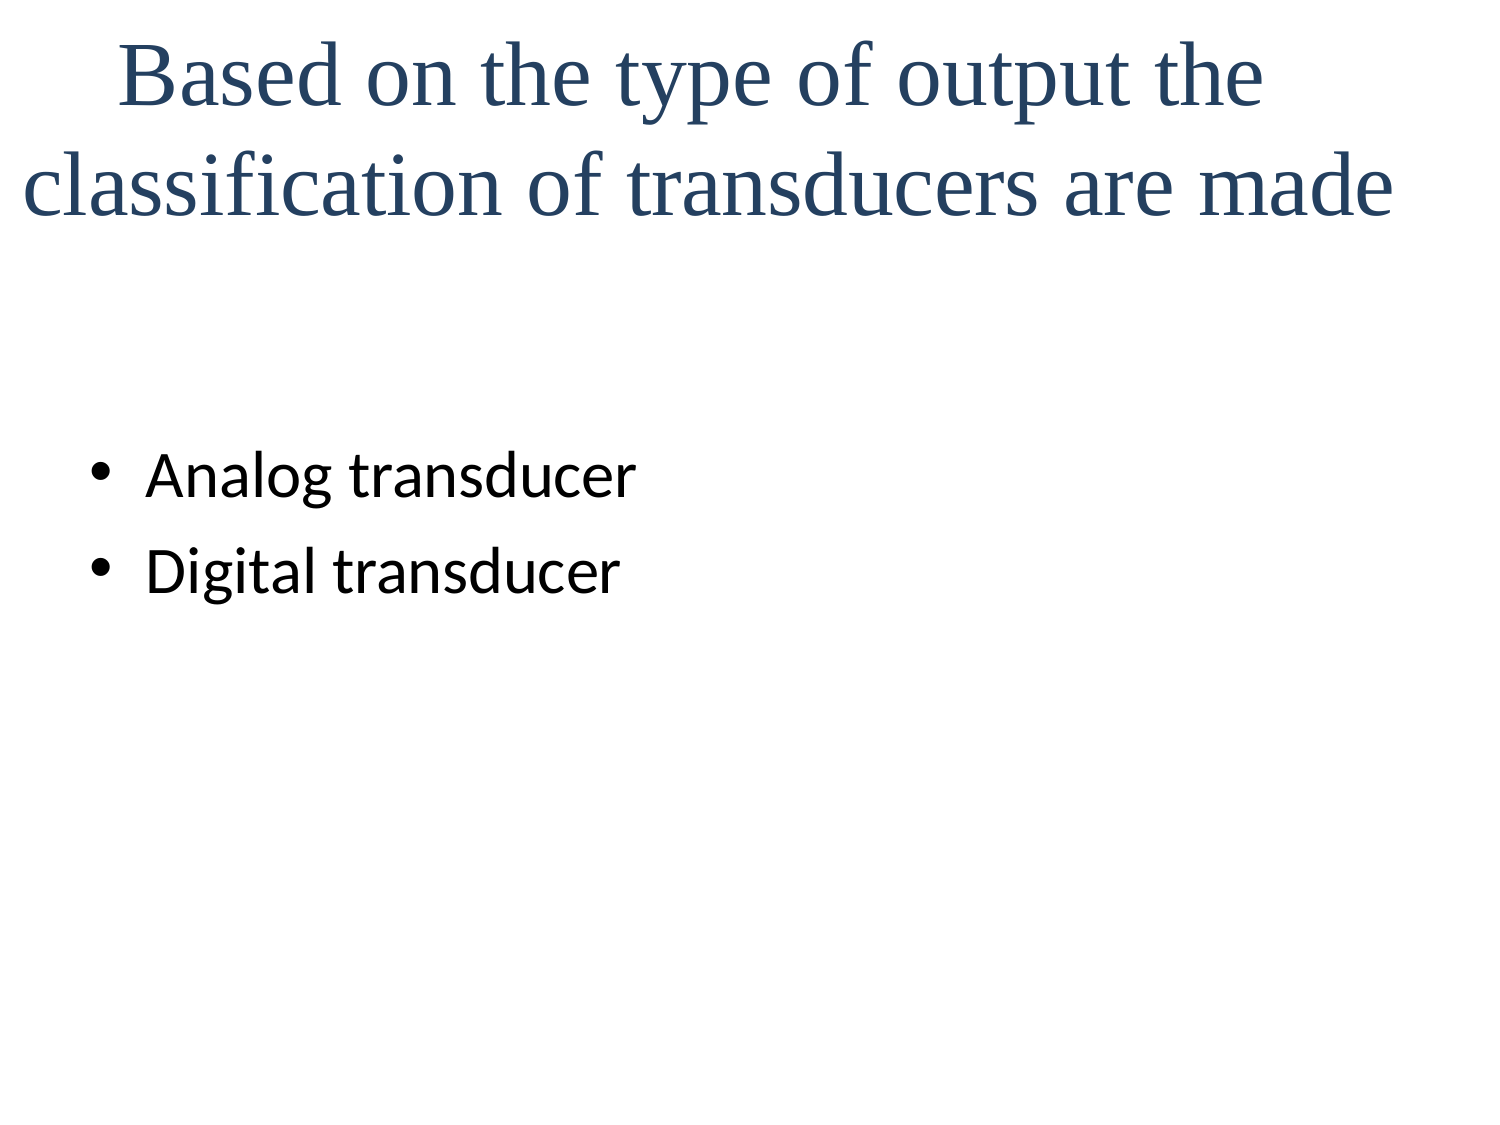

# Based on the type of output the classification of transducers are made
Analog transducer
Digital transducer